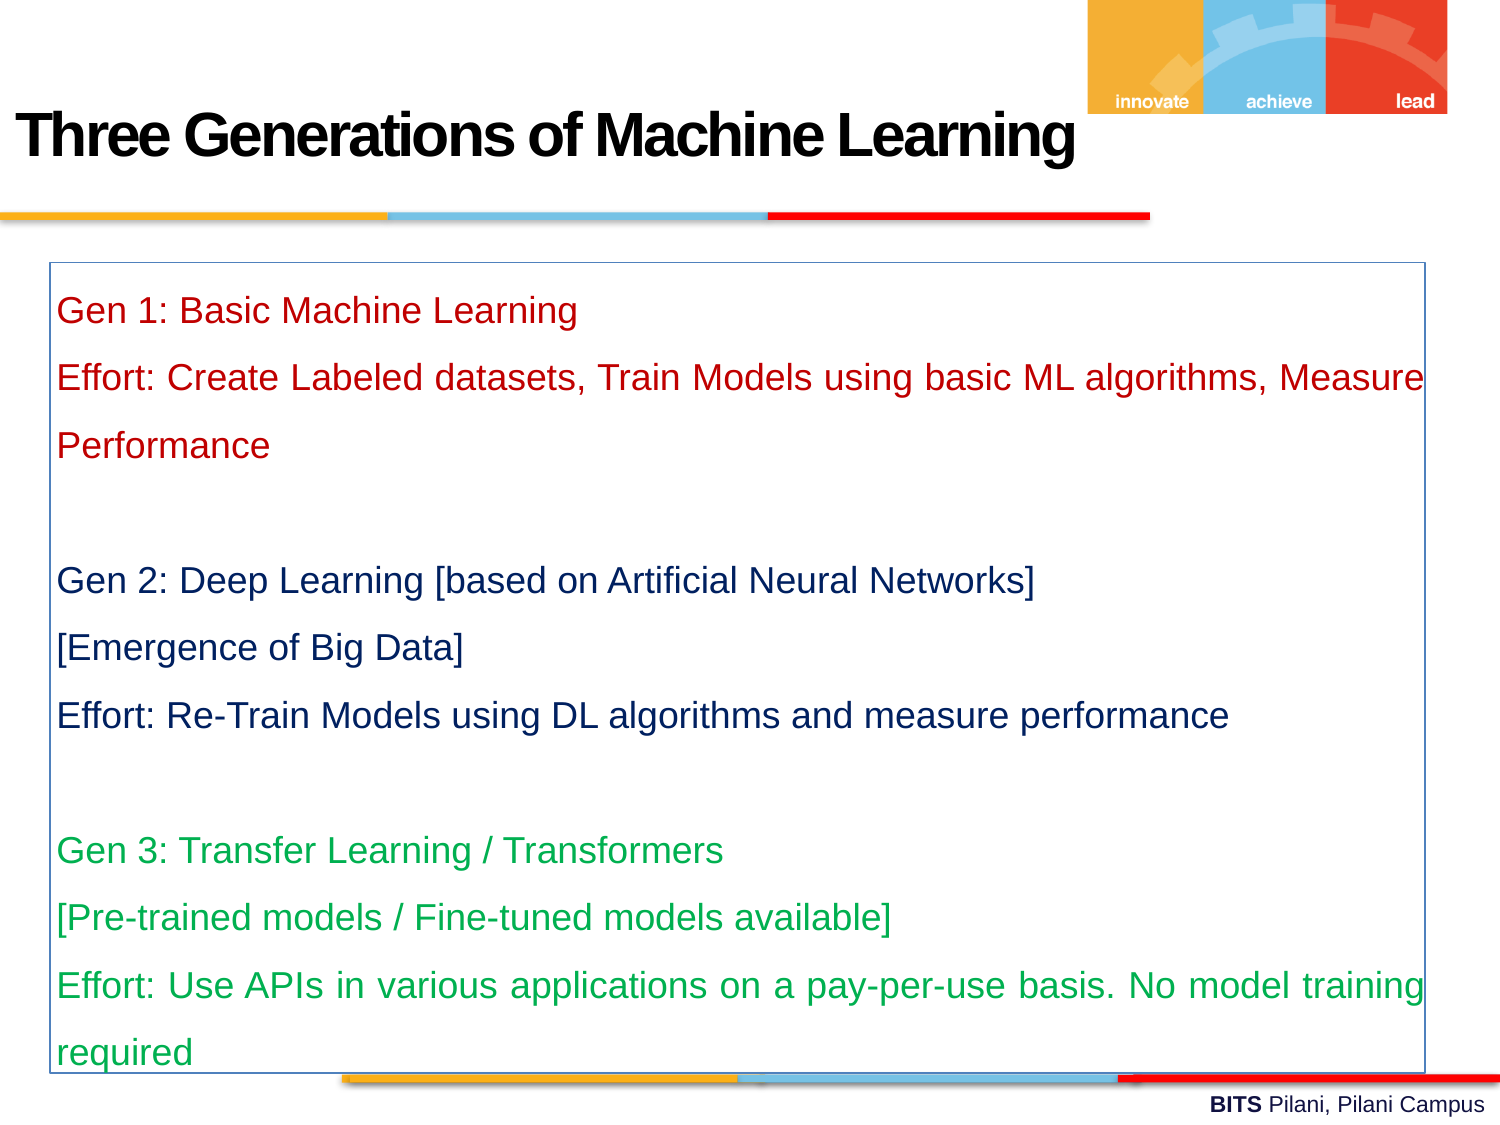

Three Generations of Machine Learning
Gen 1: Basic Machine Learning
Effort: Create Labeled datasets, Train Models using basic ML algorithms, Measure Performance

Gen 2: Deep Learning [based on Artificial Neural Networks]
[Emergence of Big Data]
Effort: Re-Train Models using DL algorithms and measure performance

Gen 3: Transfer Learning / Transformers
[Pre-trained models / Fine-tuned models available]
Effort: Use APIs in various applications on a pay-per-use basis. No model training required